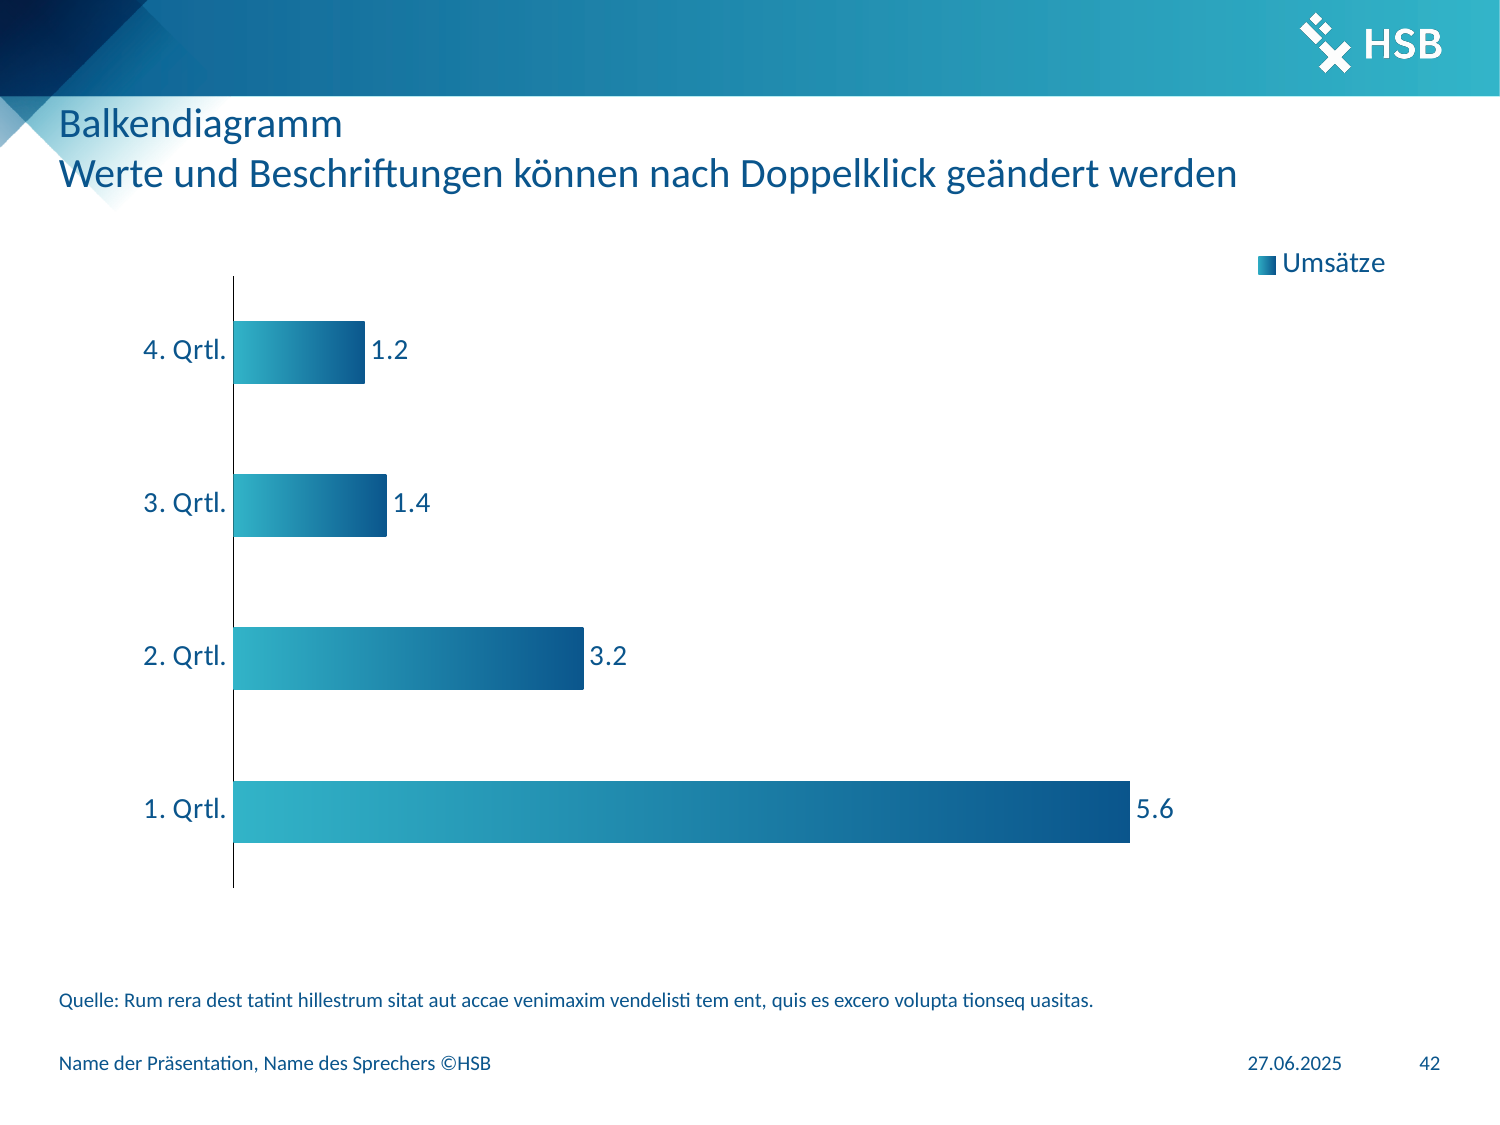

# Balkendiagramm Werte und Beschriftungen können nach Doppelklick geändert werden

### Chart

| Category | Umsätze |
|---|---|
| 1. Qrtl. | 8.2 |
| 2. Qrtl. | 3.2 |
| 3. Qrtl. | 1.4 |
| 4. Qrtl. | 1.2 |
Quelle: Rum rera dest tatint hillestrum sitat aut accae venimaxim vendelisti tem ent, quis es excero volupta tionseq uasitas.
Name der Präsentation, Name des Sprechers ©HSB
27.06.2025
42